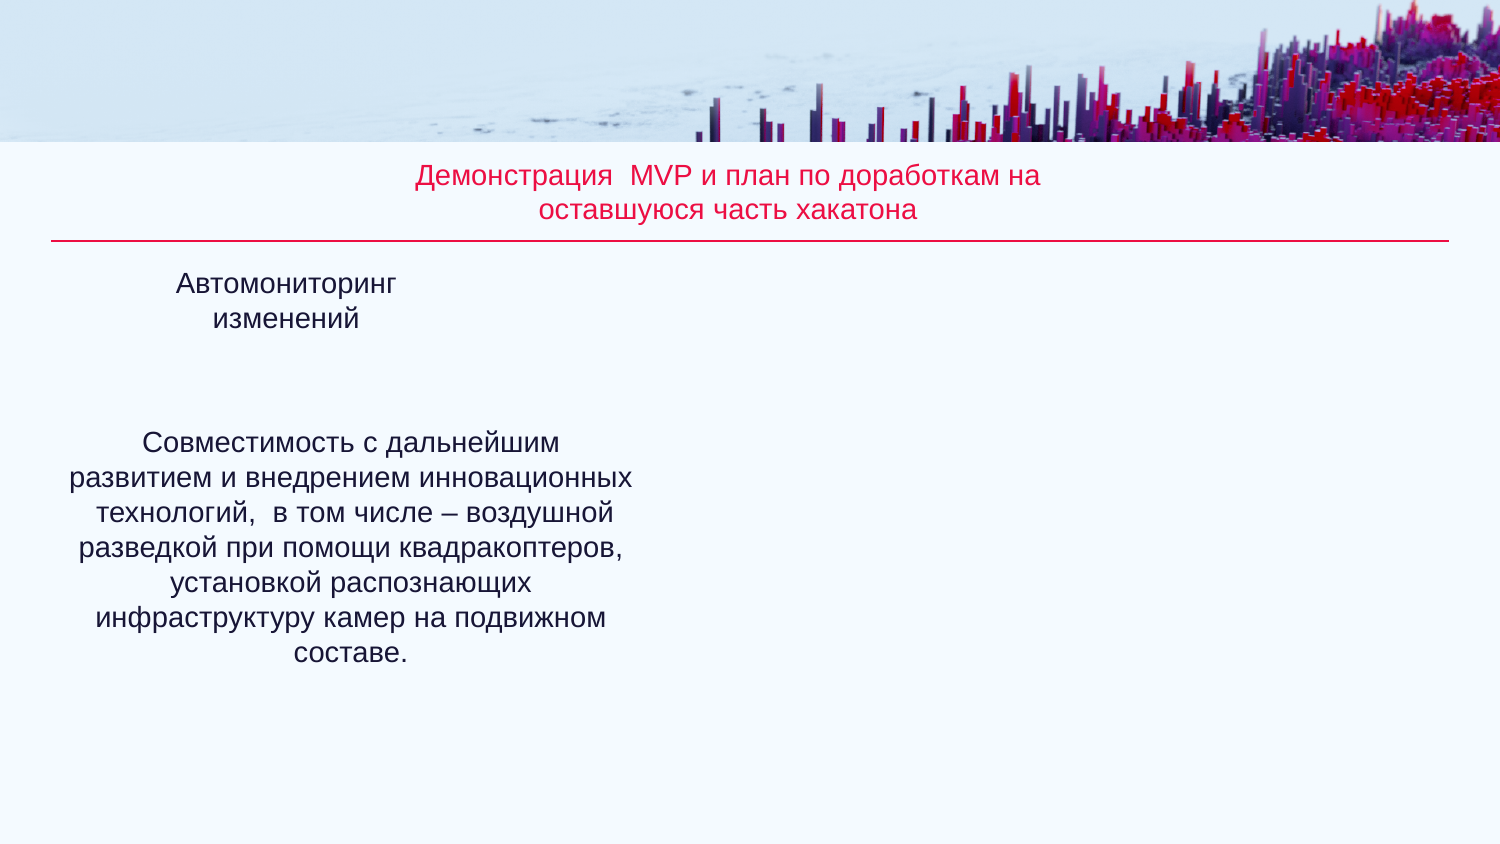

# Демонстрация  MVP и план по доработкам на оставшуюся часть хакатона
Автомониторинг изменений
Совместимость с дальнейшим развитием и внедрением инновационных  технологий,  в том числе – воздушной разведкой при помощи квадракоптеров, установкой распознающих инфраструктуру камер на подвижном составе.